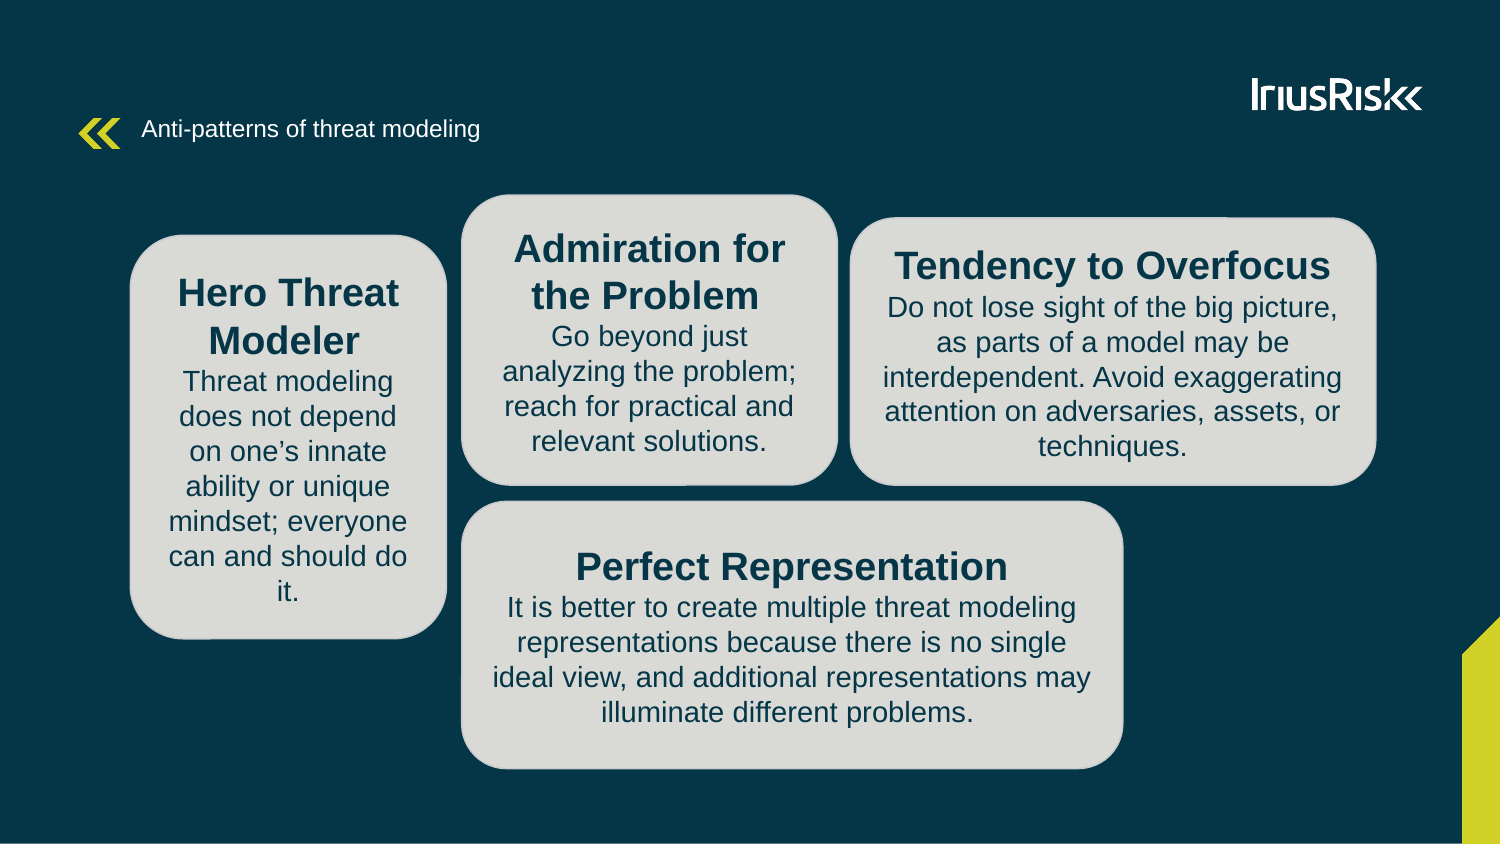

# Anti-patterns of threat modeling
Admiration for the Problem
Go beyond just analyzing the problem; reach for practical and relevant solutions.
Tendency to Overfocus
Do not lose sight of the big picture, as parts of a model may be interdependent. Avoid exaggerating attention on adversaries, assets, or techniques.
Hero Threat Modeler
Threat modeling does not depend on one’s innate ability or unique mindset; everyone can and should do it.
Perfect Representation
It is better to create multiple threat modeling representations because there is no single ideal view, and additional representations may illuminate different problems.